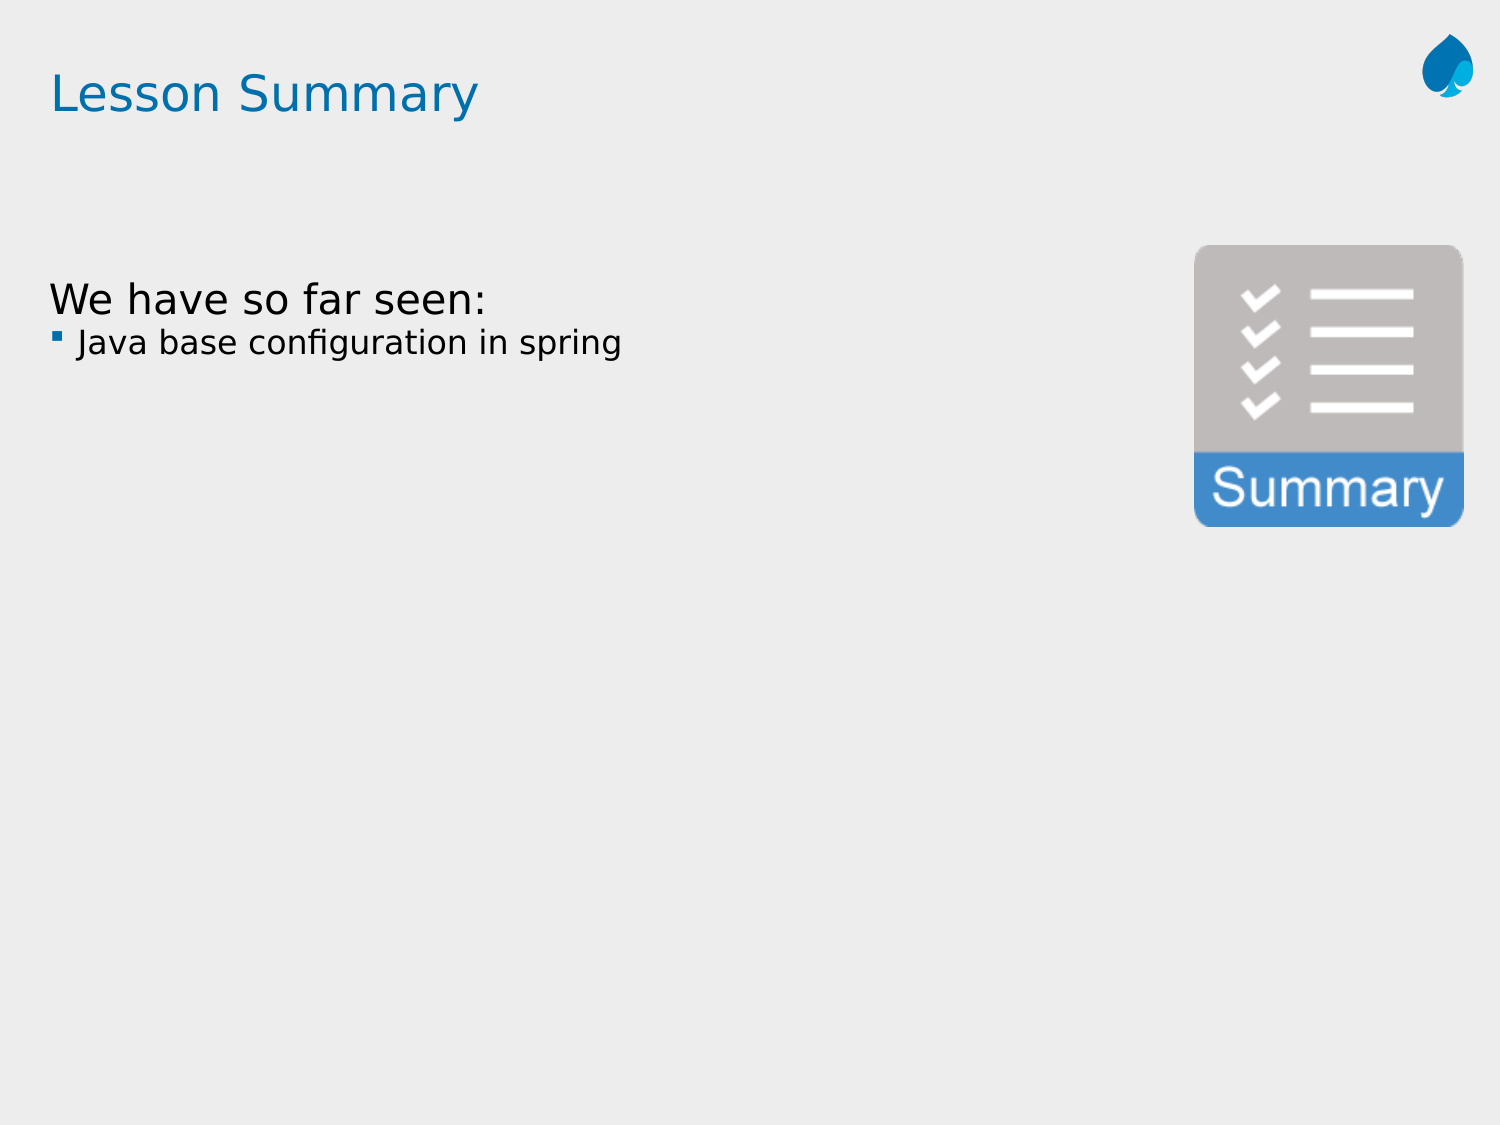

# Lesson Summary

We have so far seen:
Java base configuration in spring